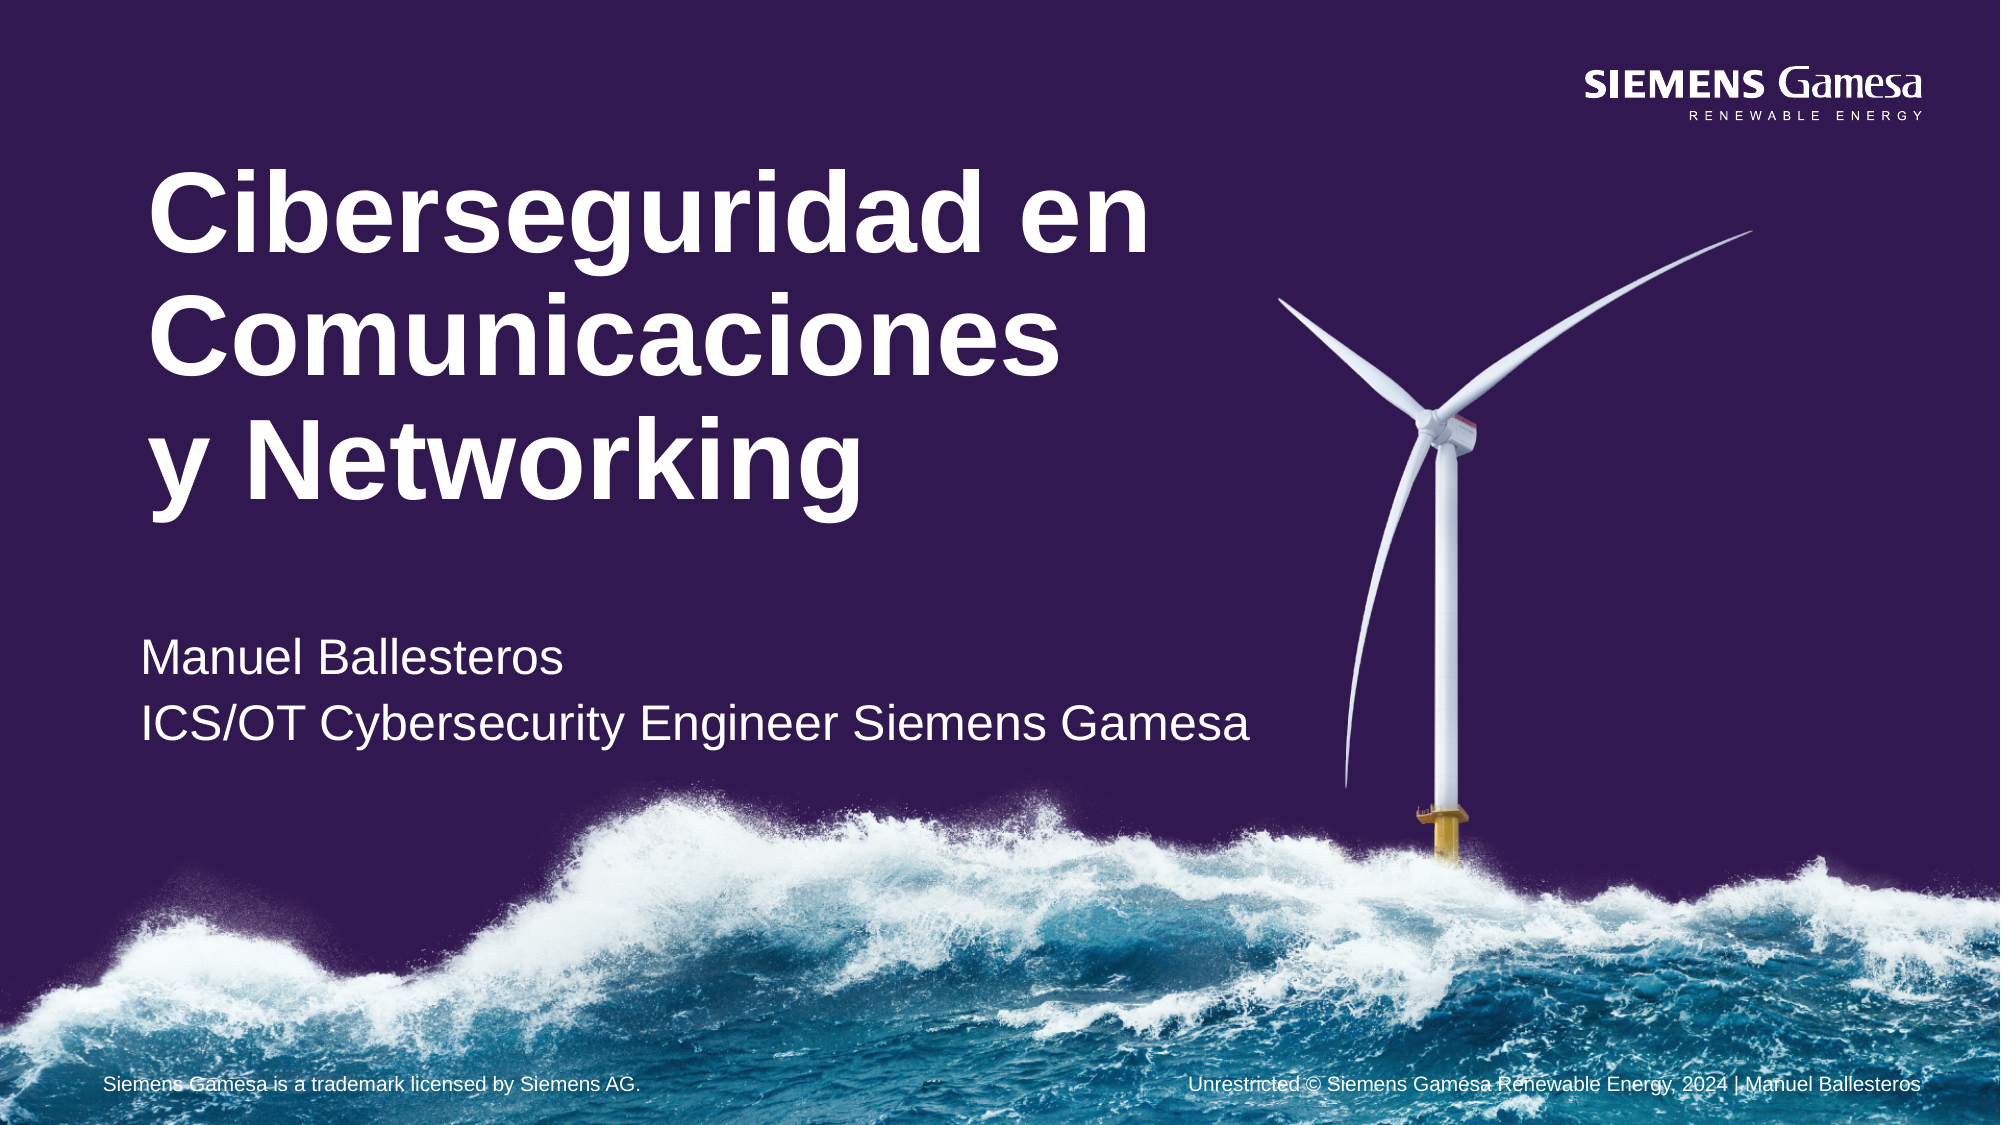

# Ciberseguridad en Comunicaciones y Networking
Manuel Ballesteros
ICS/OT Cybersecurity Engineer Siemens Gamesa
Siemens Gamesa is a trademark licensed by Siemens AG.
Unrestricted © Siemens Gamesa Renewable Energy, 2024 | Manuel Ballesteros